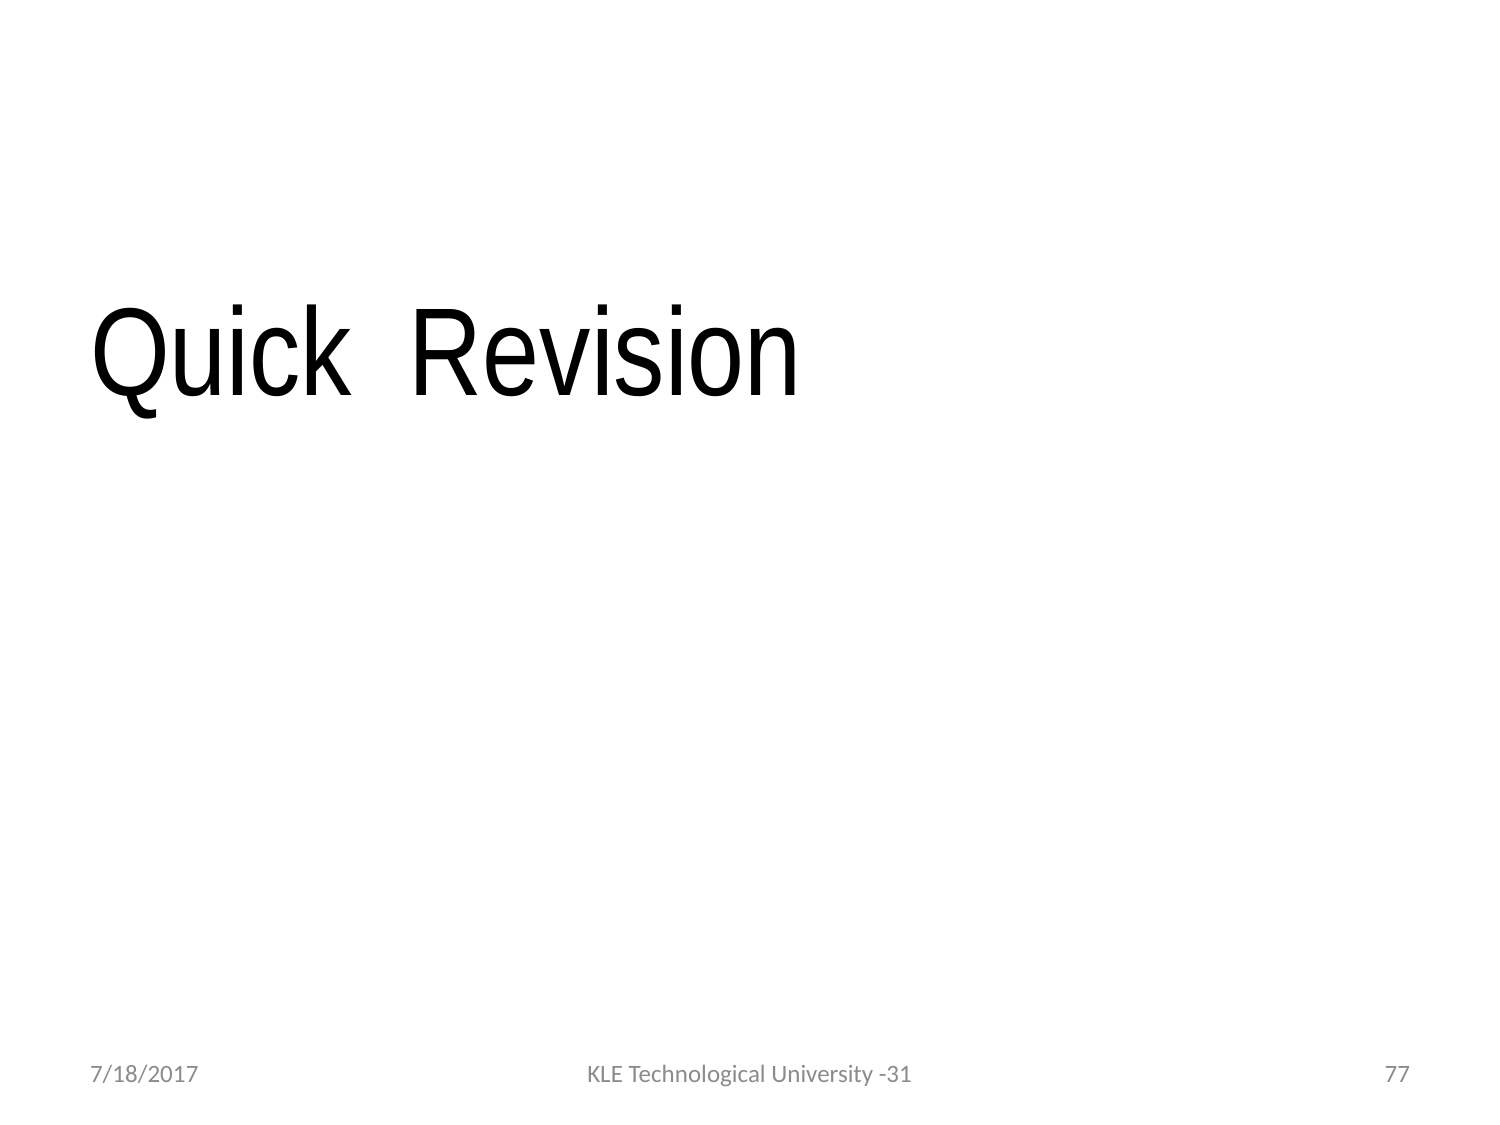

#
Quick  Revision
7/18/2017
KLE Technological University -31
77